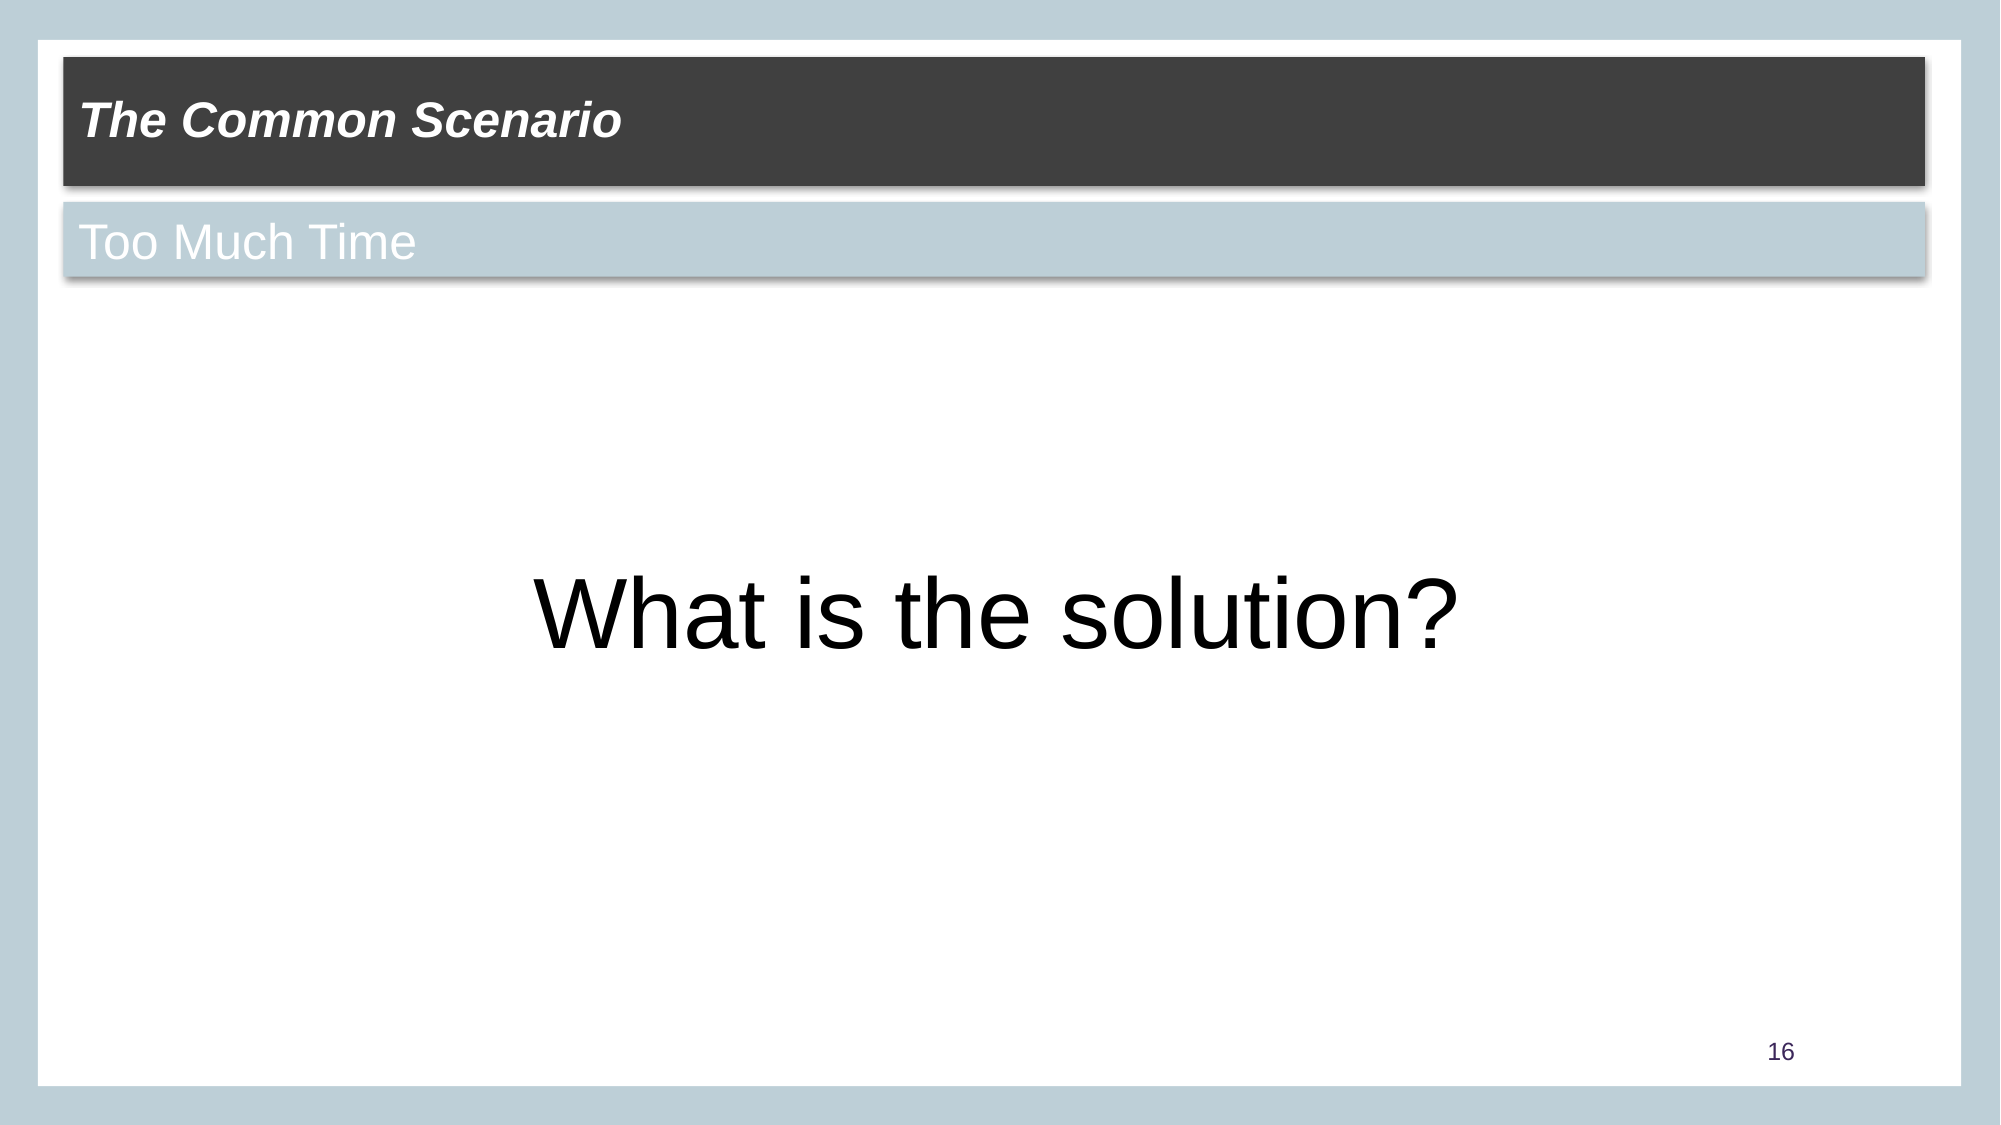

# The Common Scenario
Too Much Time
What is the solution?
16